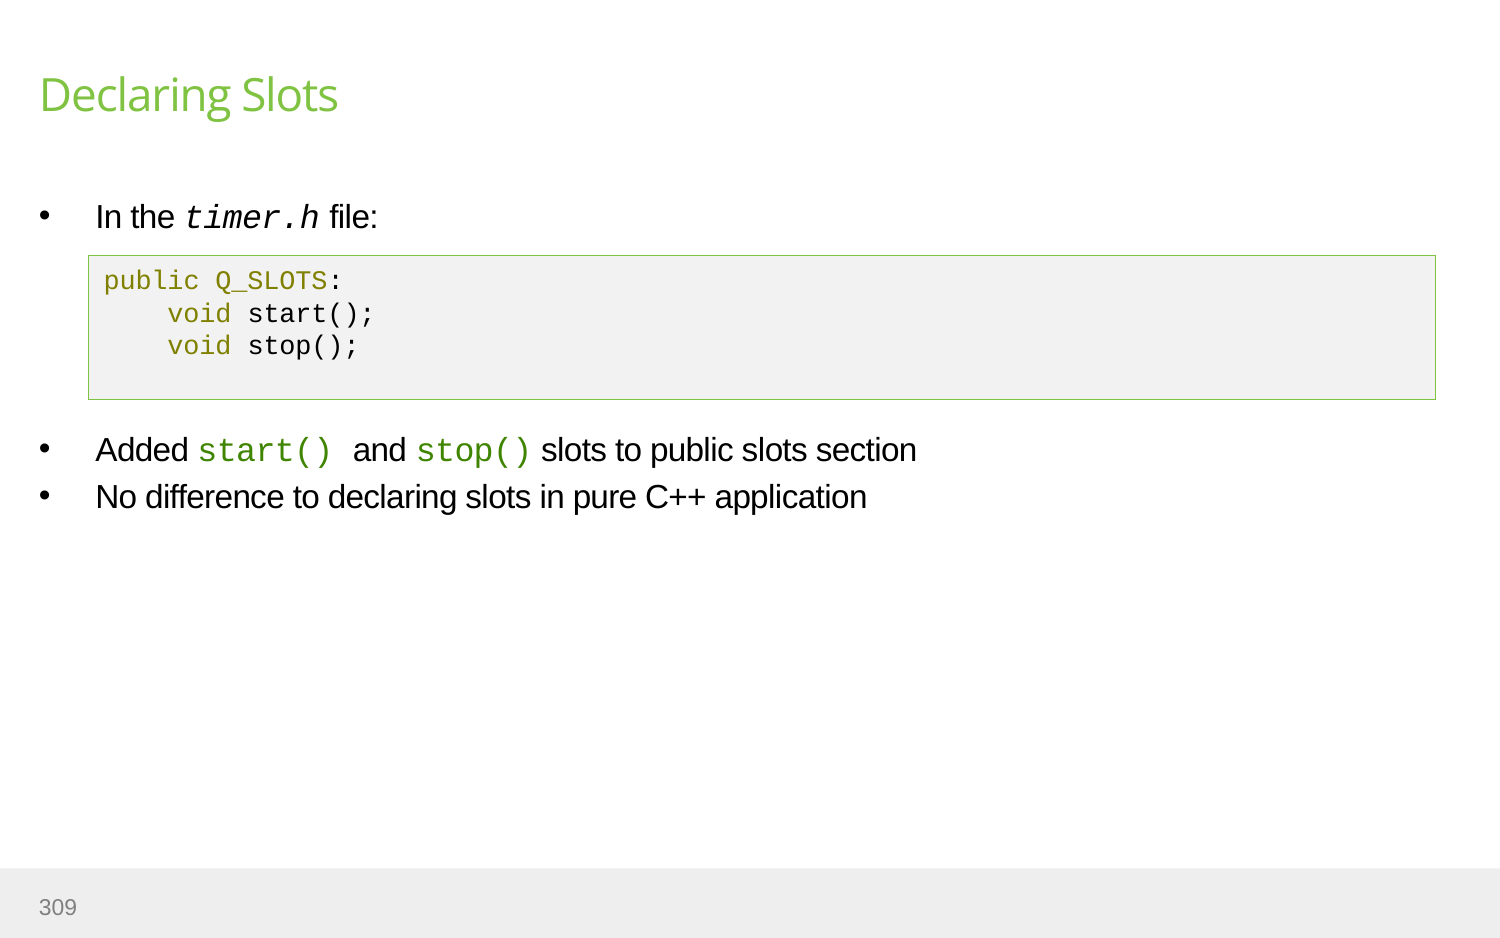

# Declaring Slots
In the timer.h file:

Added start() and stop() slots to public slots section
No difference to declaring slots in pure C++ application
public Q_SLOTS:
    void start();
    void stop();
309